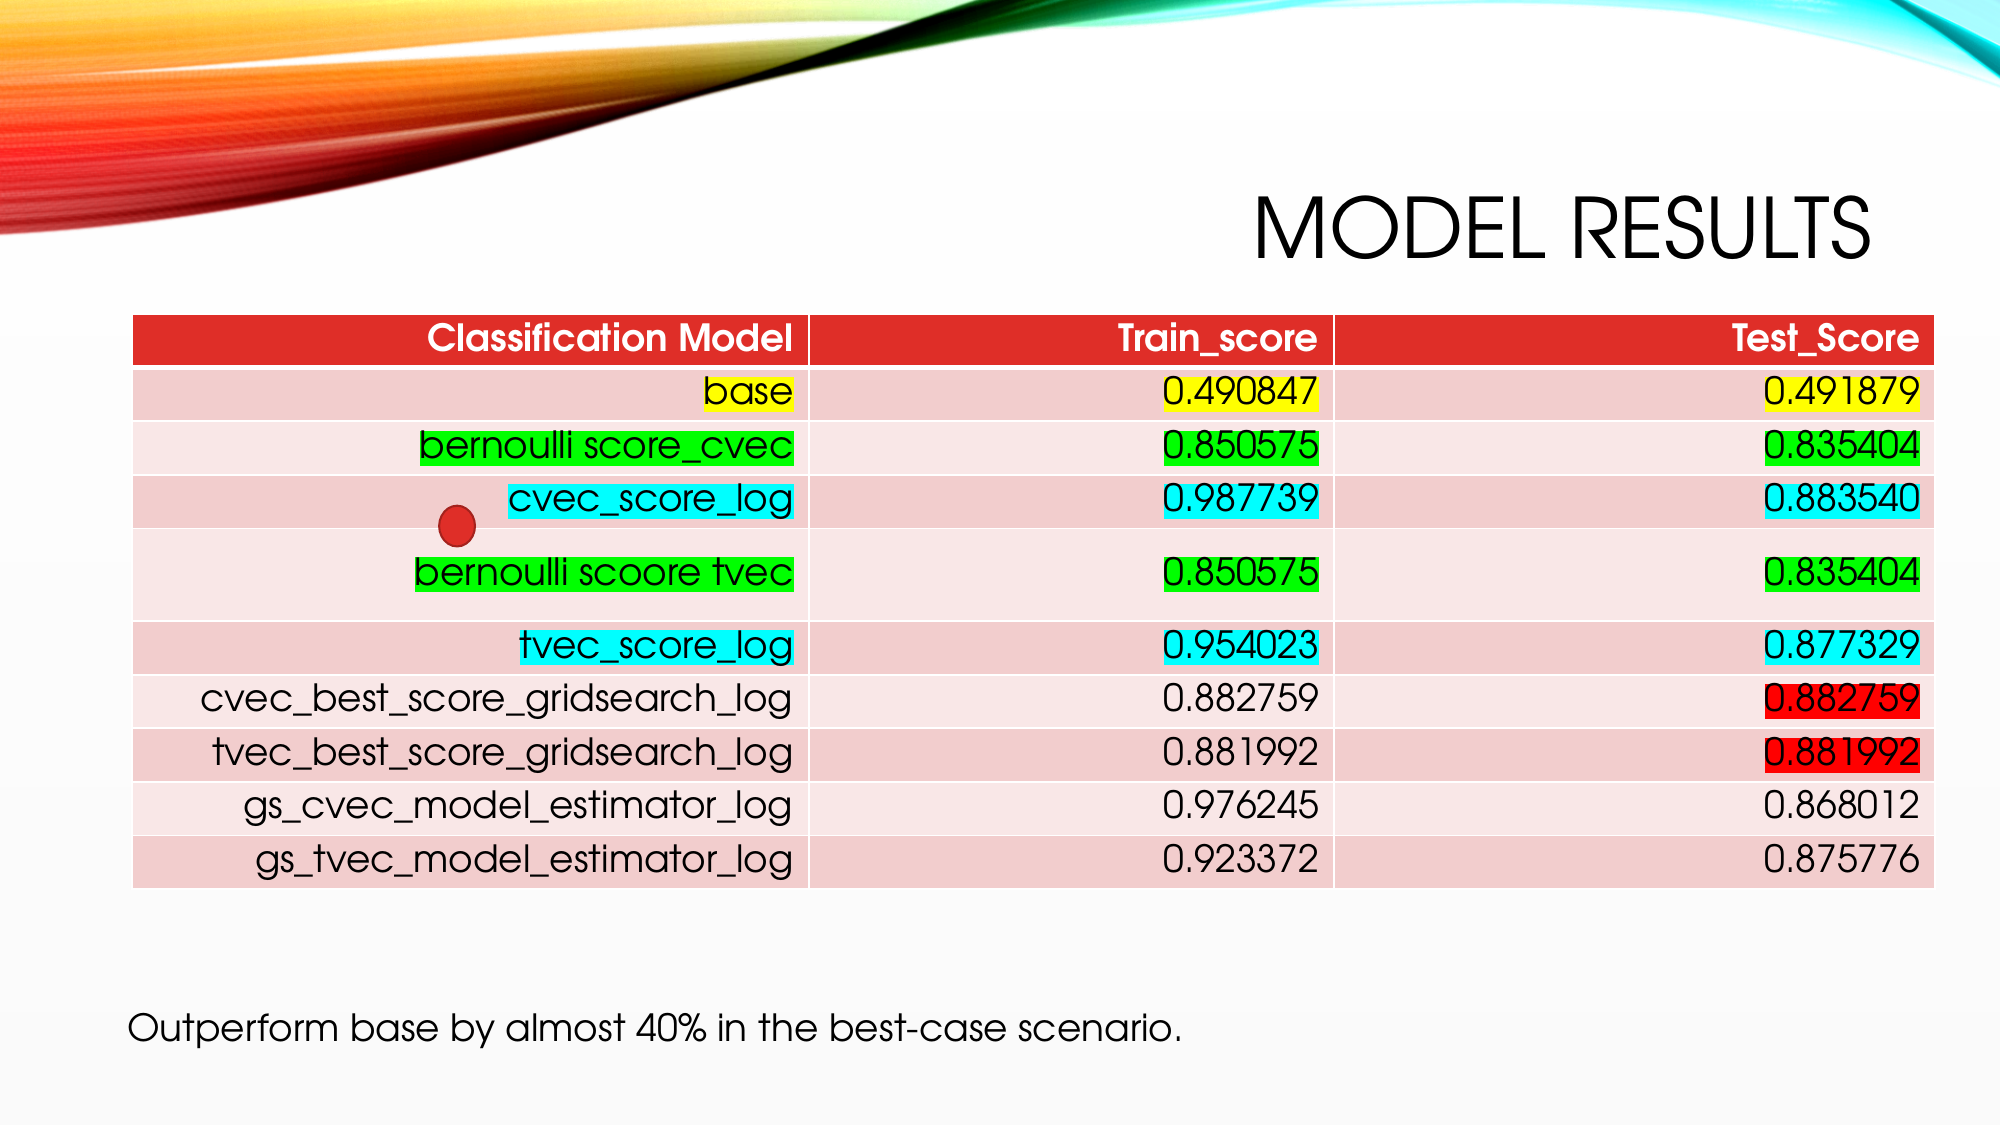

# Model results
| Classification Model | Train\_score | Test\_Score |
| --- | --- | --- |
| base | 0.490847 | 0.491879 |
| bernoulli score\_cvec | 0.850575 | 0.835404 |
| cvec\_score\_log | 0.987739 | 0.883540 |
| bernoulli scoore tvec | 0.850575 | 0.835404 |
| tvec\_score\_log | 0.954023 | 0.877329 |
| cvec\_best\_score\_gridsearch\_log | 0.882759 | 0.882759 |
| tvec\_best\_score\_gridsearch\_log | 0.881992 | 0.881992 |
| gs\_cvec\_model\_estimator\_log | 0.976245 | 0.868012 |
| gs\_tvec\_model\_estimator\_log | 0.923372 | 0.875776 |

Outperform base by almost 40% in the best-case scenario.